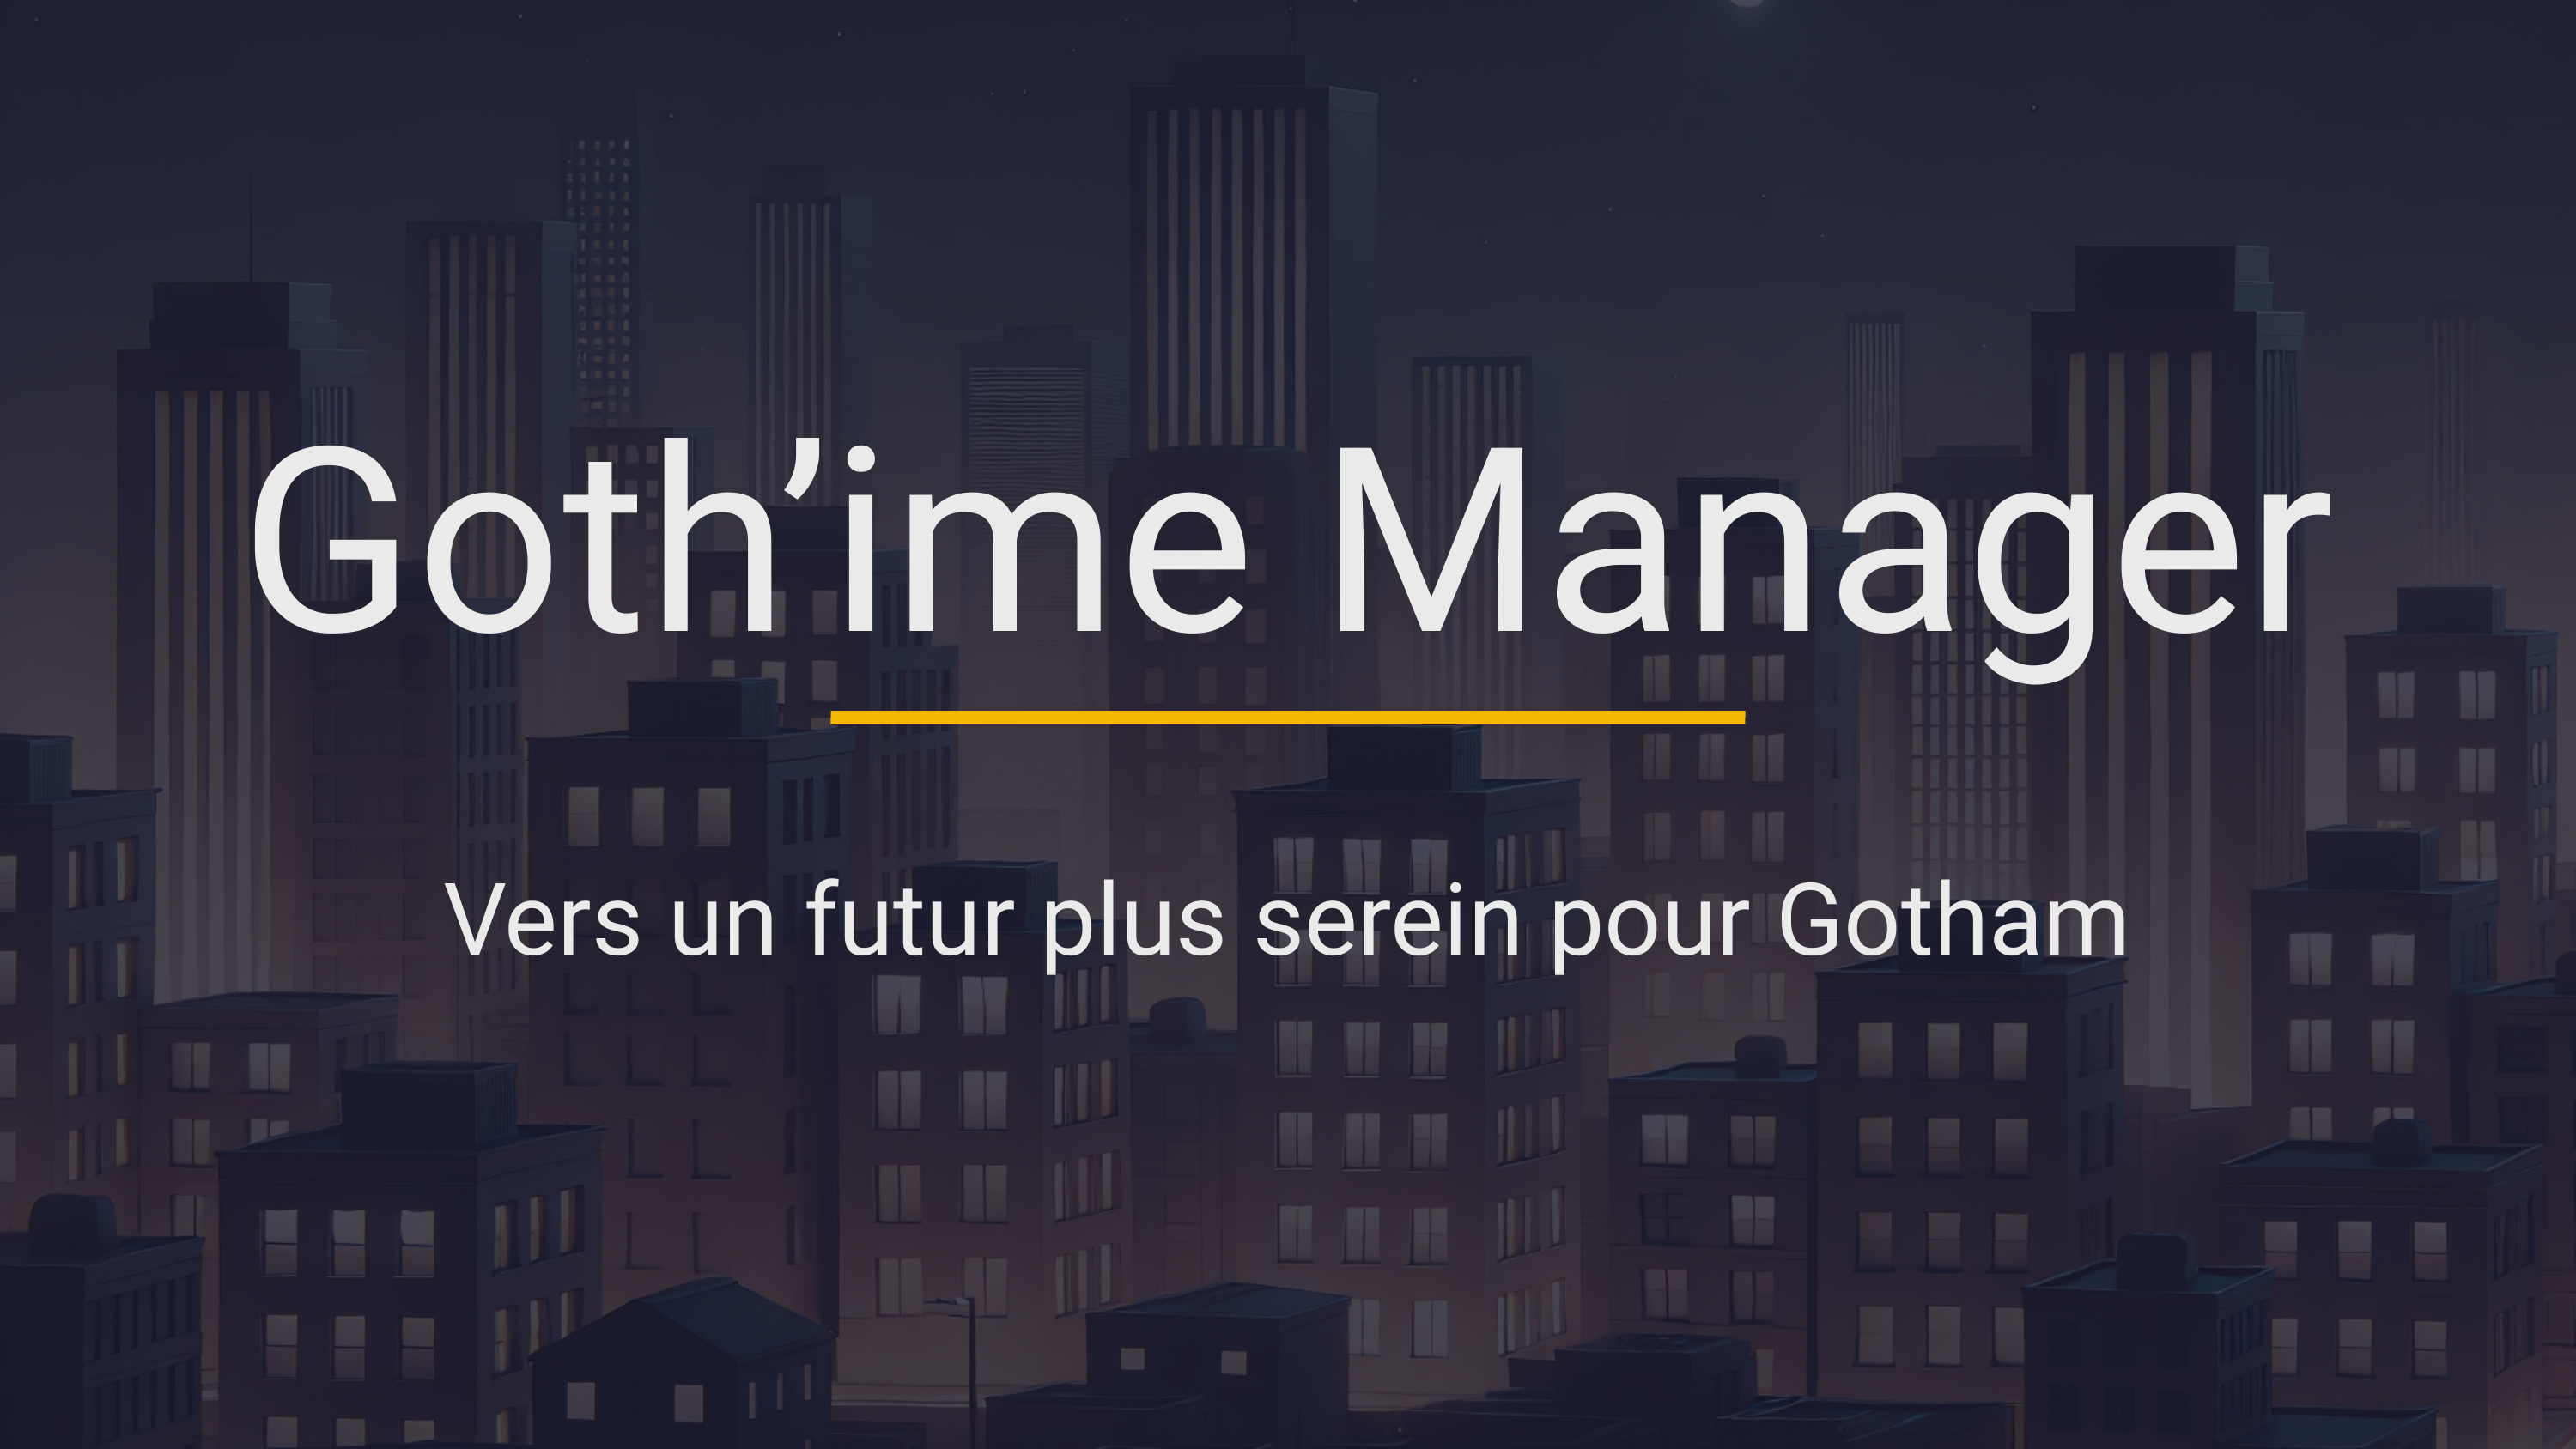

Goth’ime Manager

Vers un futur plus serein pour Gotham